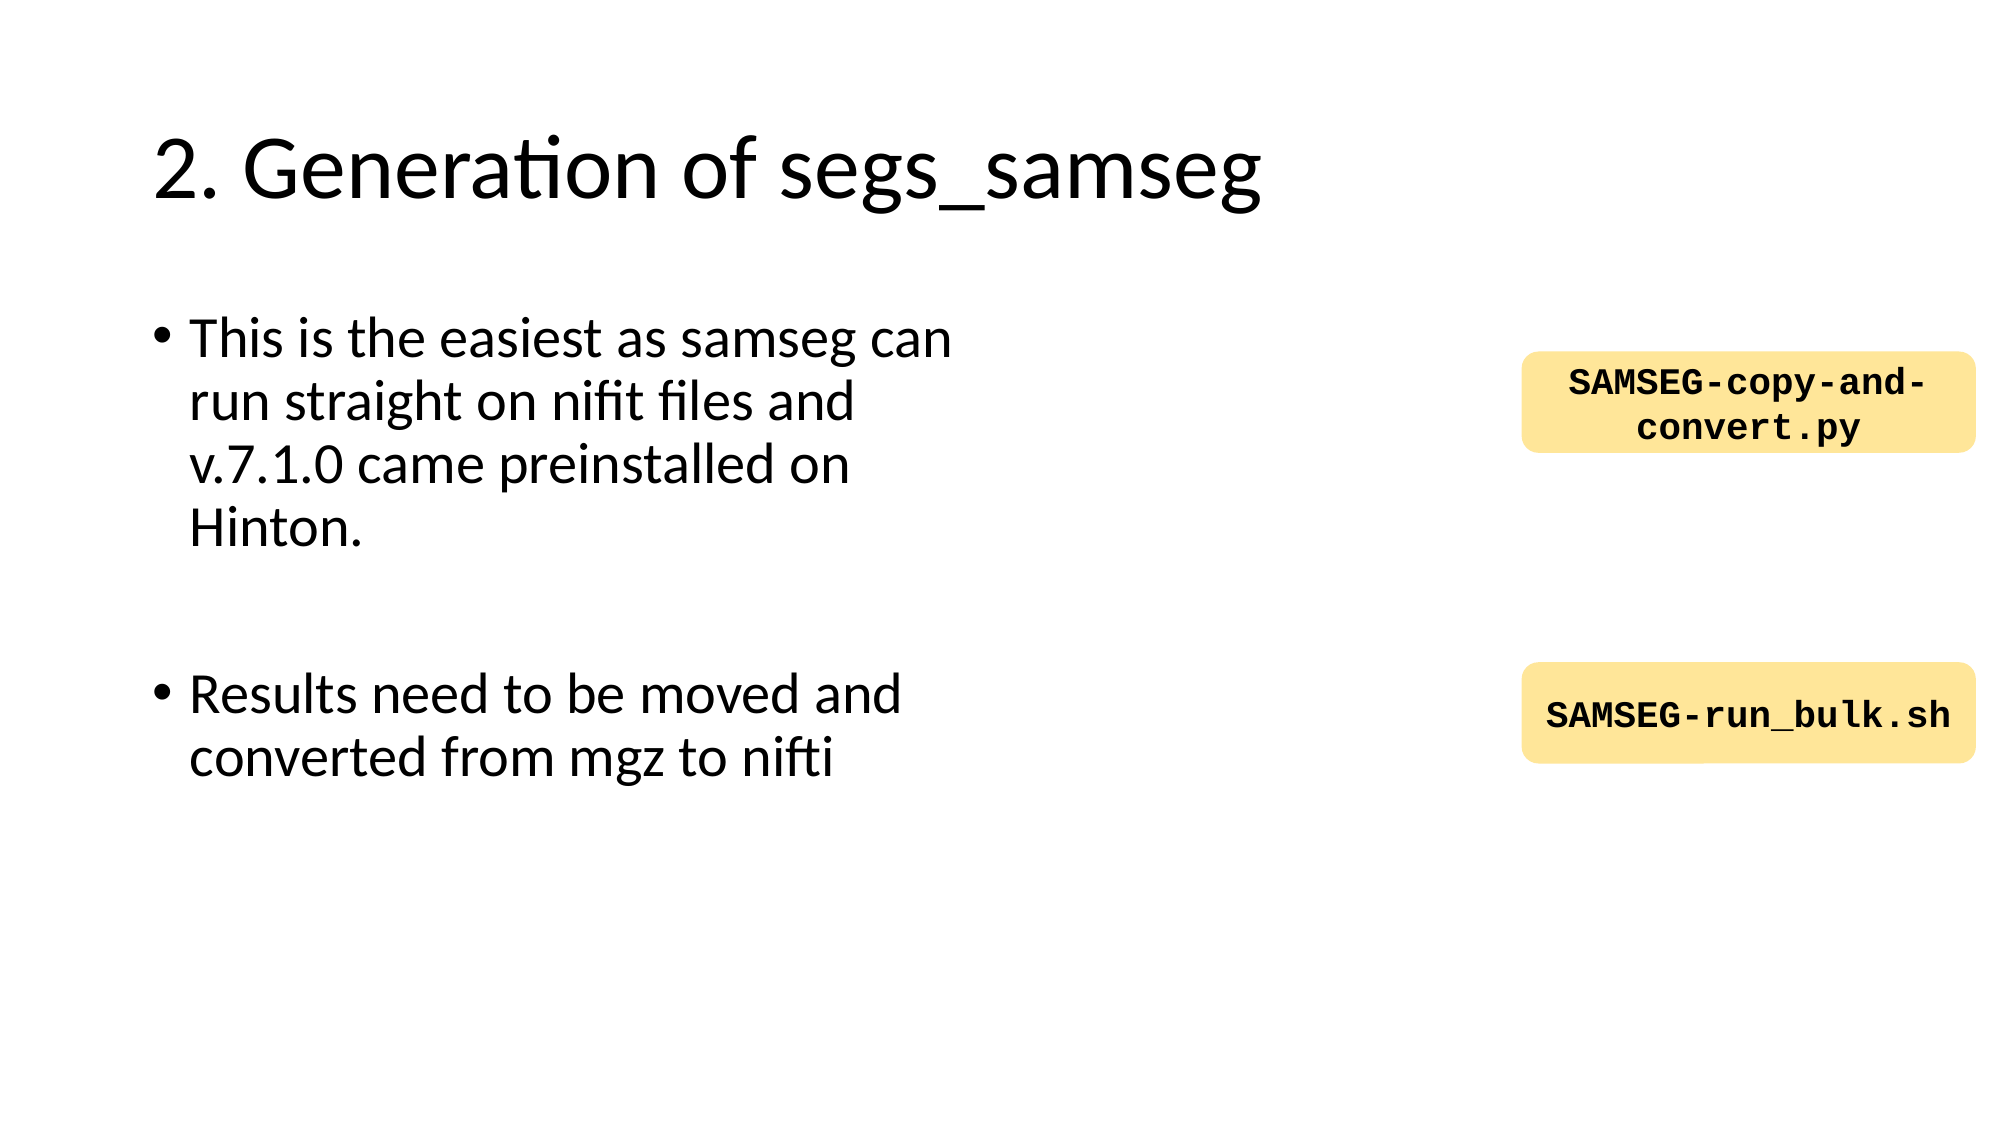

# 2. Generation of segs_samseg
This is the easiest as samseg can run straight on nifit files and v.7.1.0 came preinstalled on Hinton.

Results need to be moved and converted from mgz to nifti

SAMSEG-copy-and-convert.py
SAMSEG-run_bulk.sh